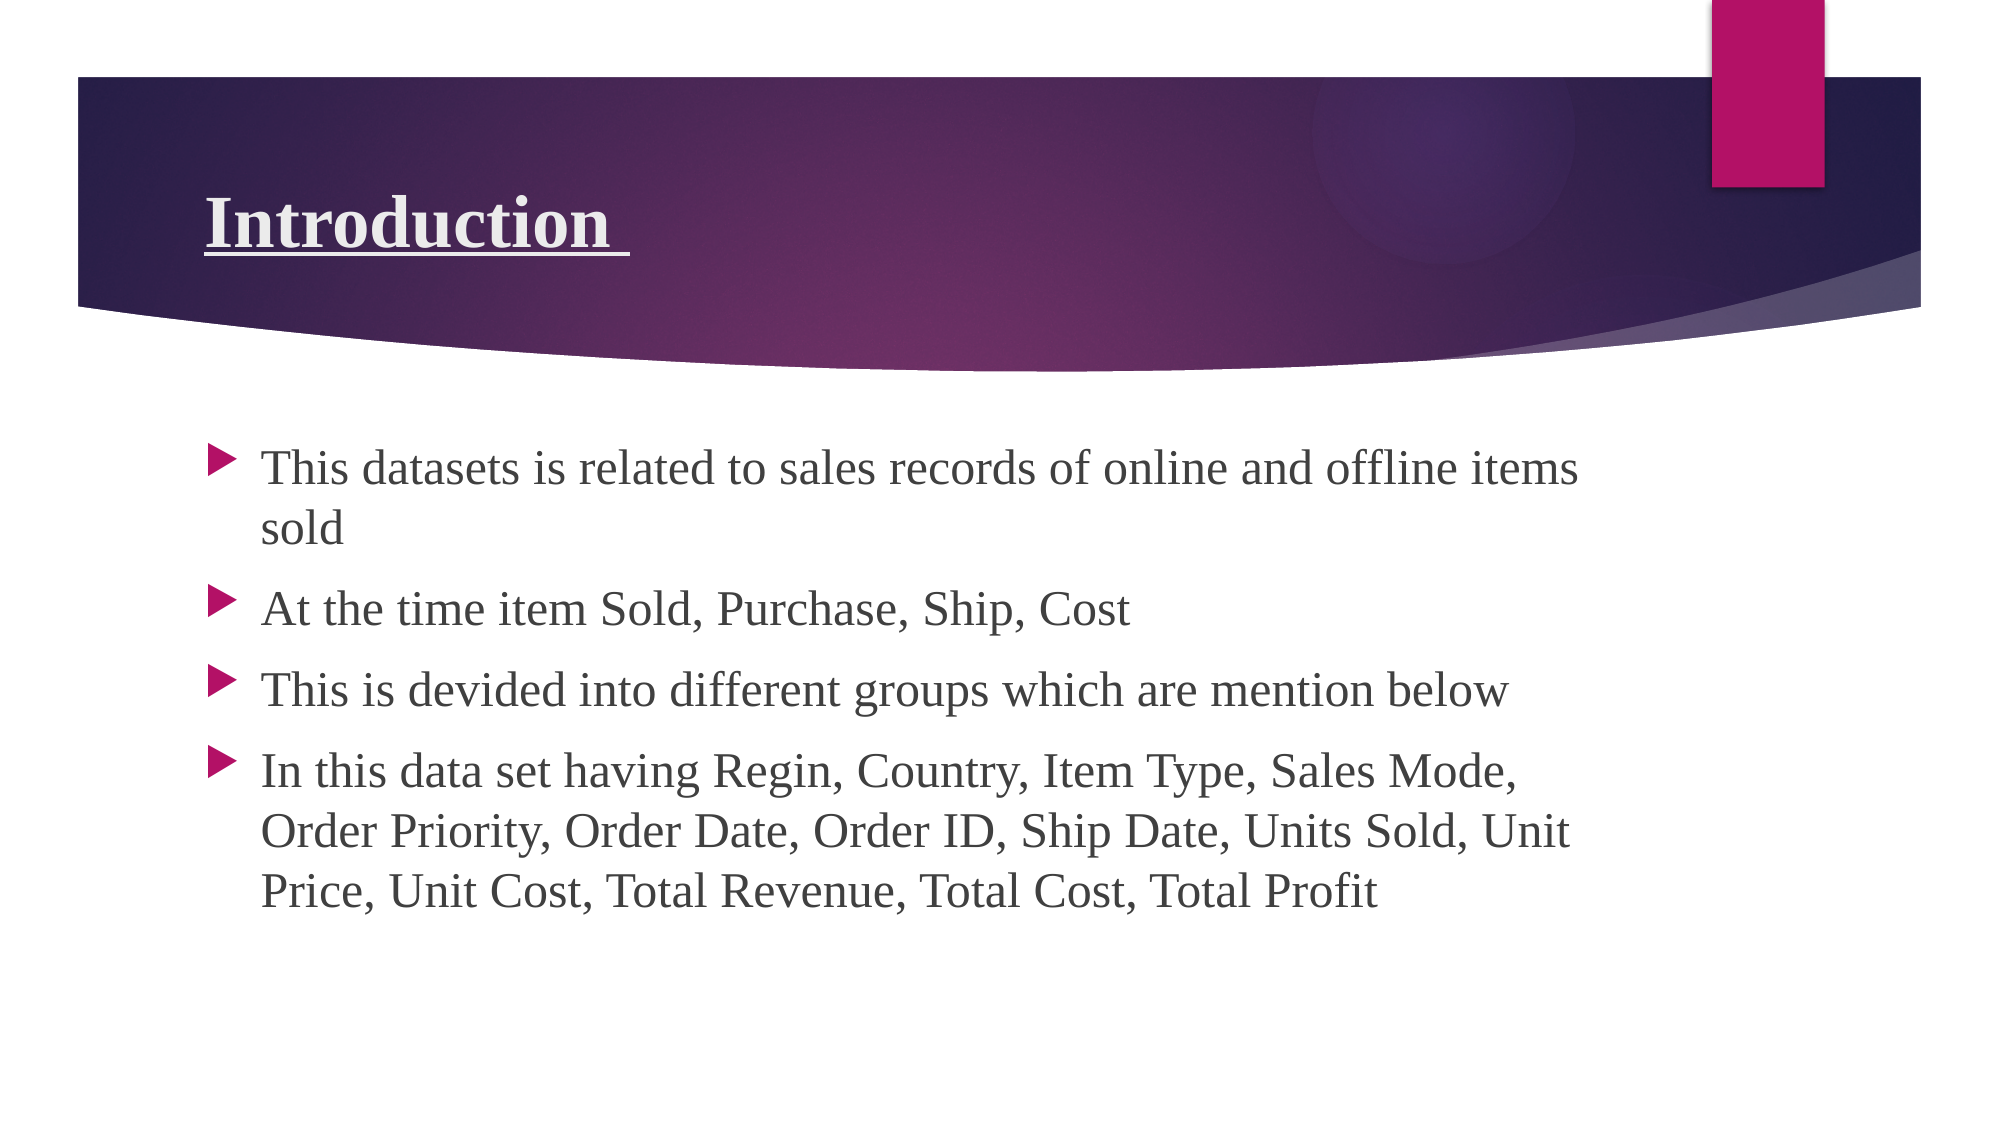

# Introduction
This datasets is related to sales records of online and offline items sold
At the time item Sold, Purchase, Ship, Cost
This is devided into different groups which are mention below
In this data set having Regin, Country, Item Type, Sales Mode, Order Priority, Order Date, Order ID, Ship Date, Units Sold, Unit Price, Unit Cost, Total Revenue, Total Cost, Total Profit